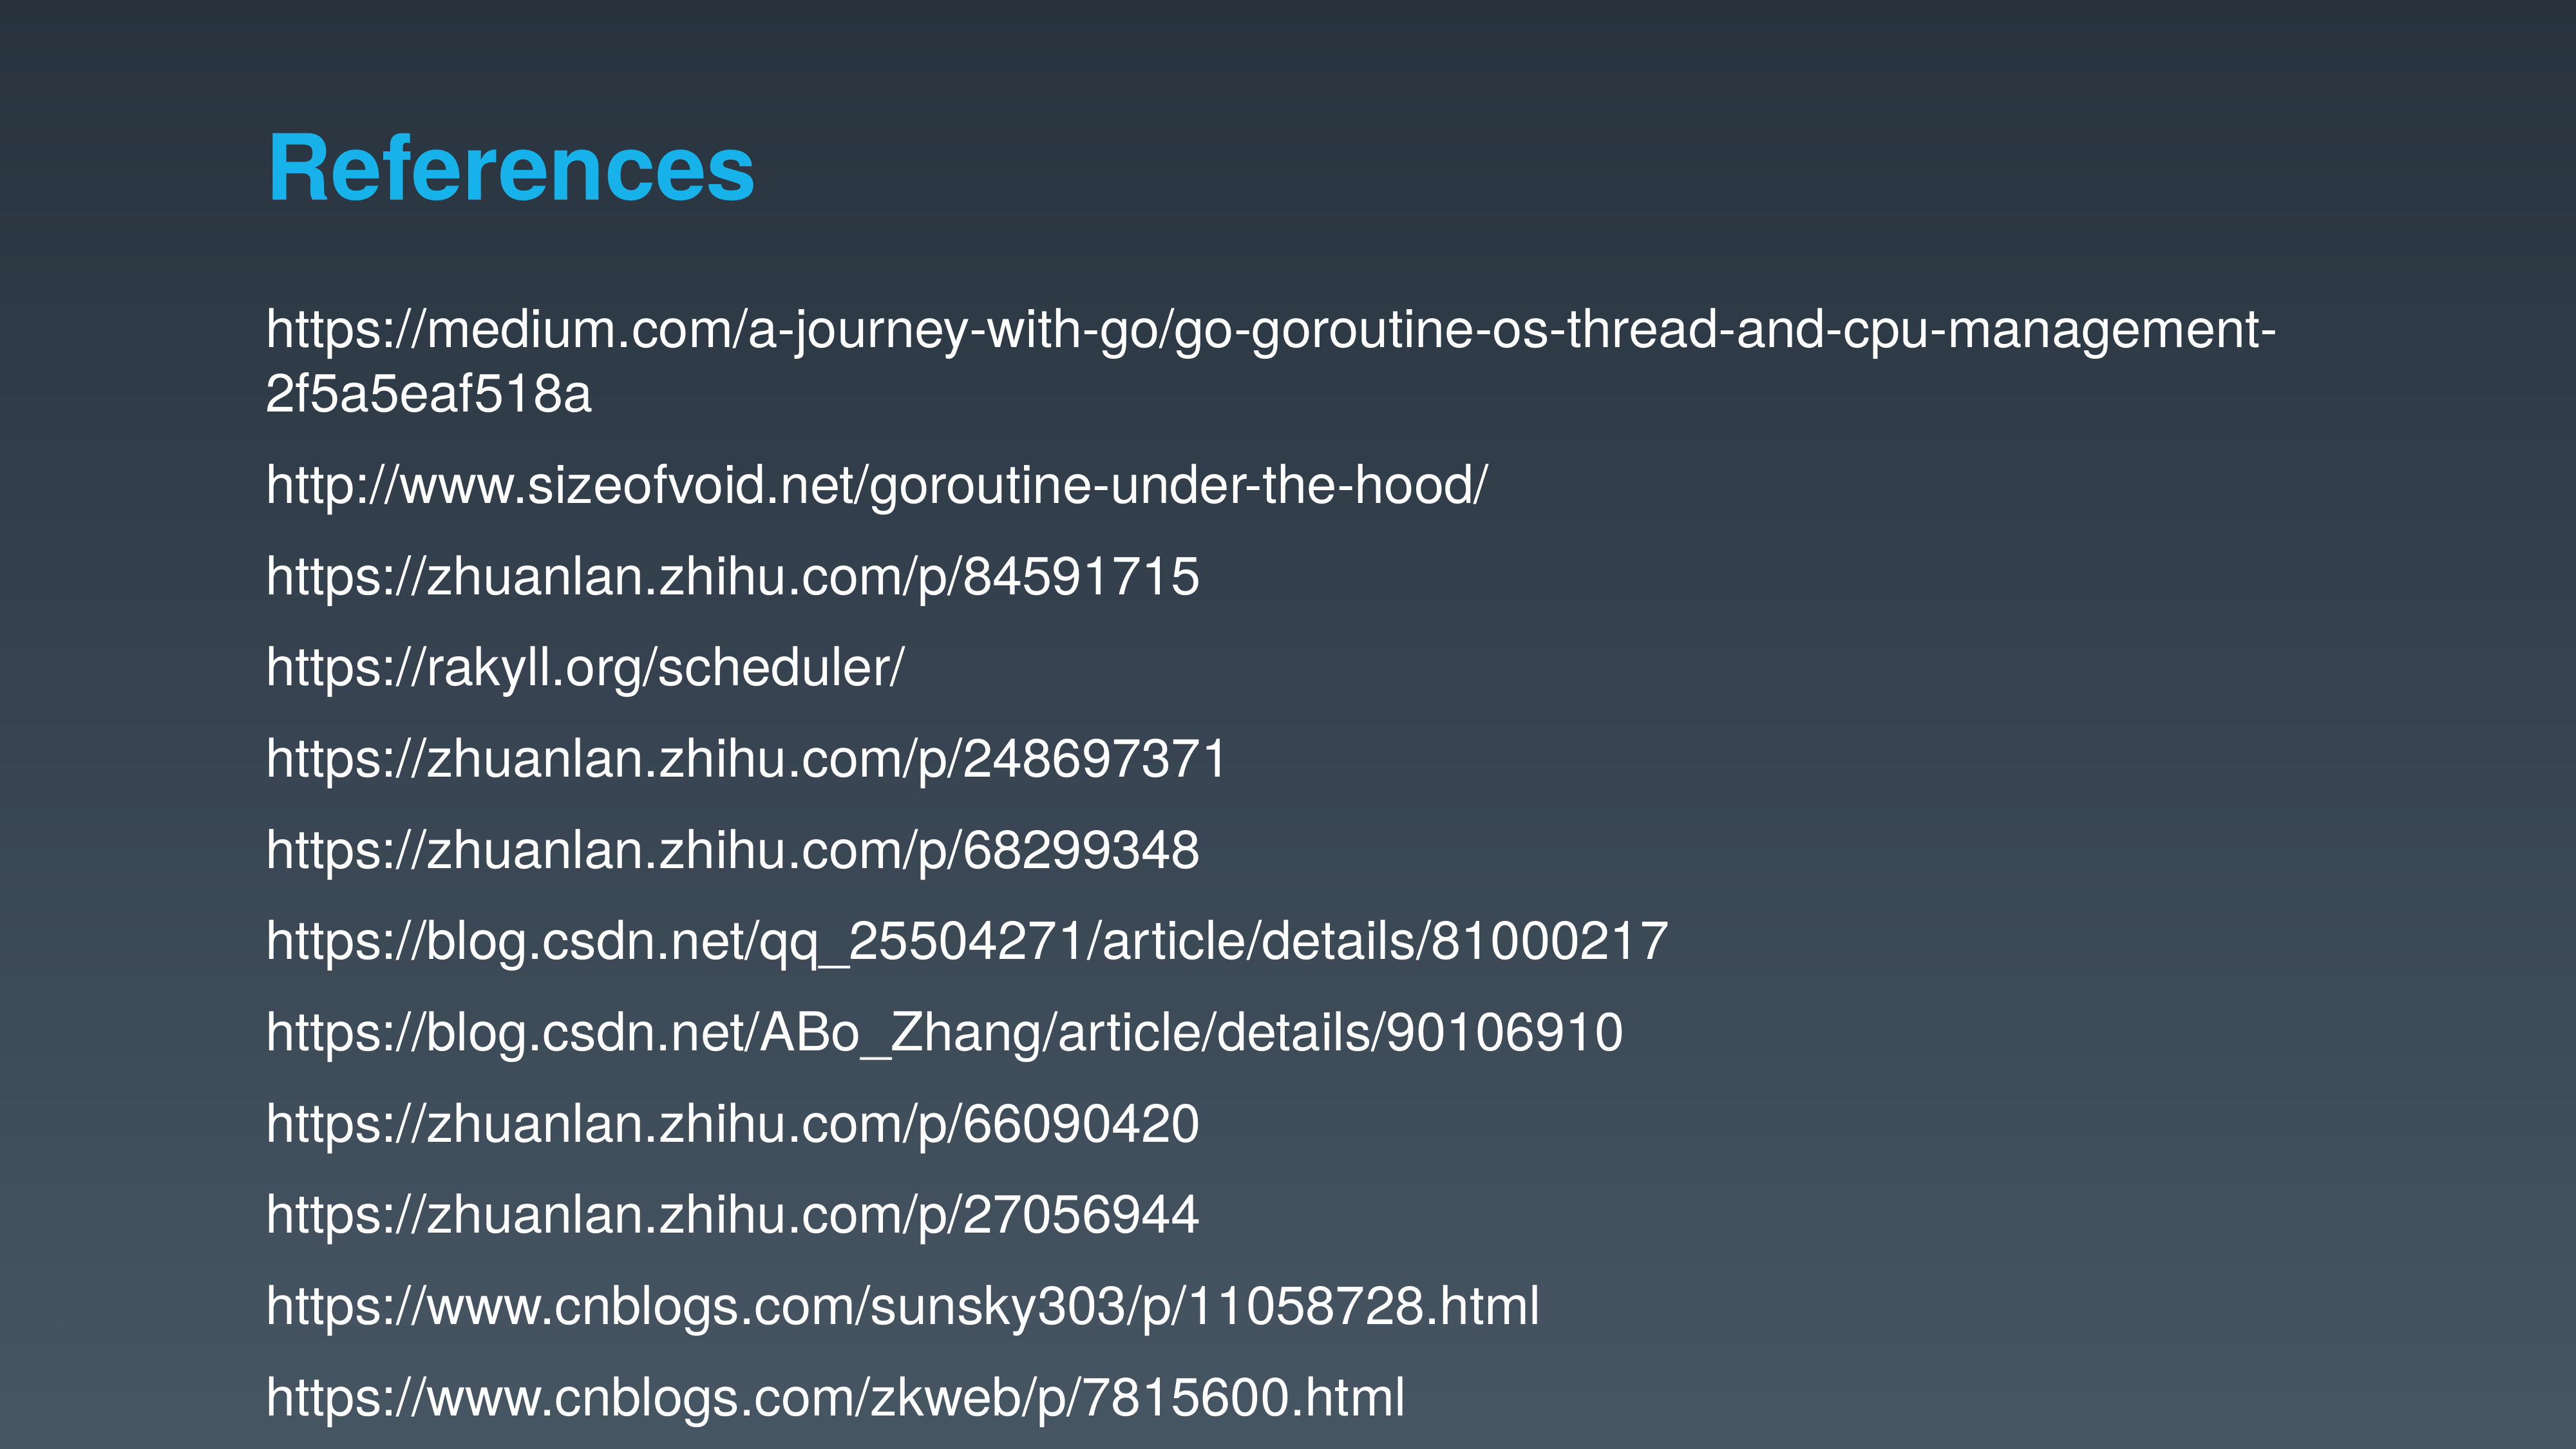

# References
https://medium.com/a-journey-with-go/go-goroutine-os-thread-and-cpu-management-2f5a5eaf518a
http://www.sizeofvoid.net/goroutine-under-the-hood/
https://zhuanlan.zhihu.com/p/84591715
https://rakyll.org/scheduler/
https://zhuanlan.zhihu.com/p/248697371
https://zhuanlan.zhihu.com/p/68299348
https://blog.csdn.net/qq_25504271/article/details/81000217
https://blog.csdn.net/ABo_Zhang/article/details/90106910
https://zhuanlan.zhihu.com/p/66090420
https://zhuanlan.zhihu.com/p/27056944
https://www.cnblogs.com/sunsky303/p/11058728.html
https://www.cnblogs.com/zkweb/p/7815600.html